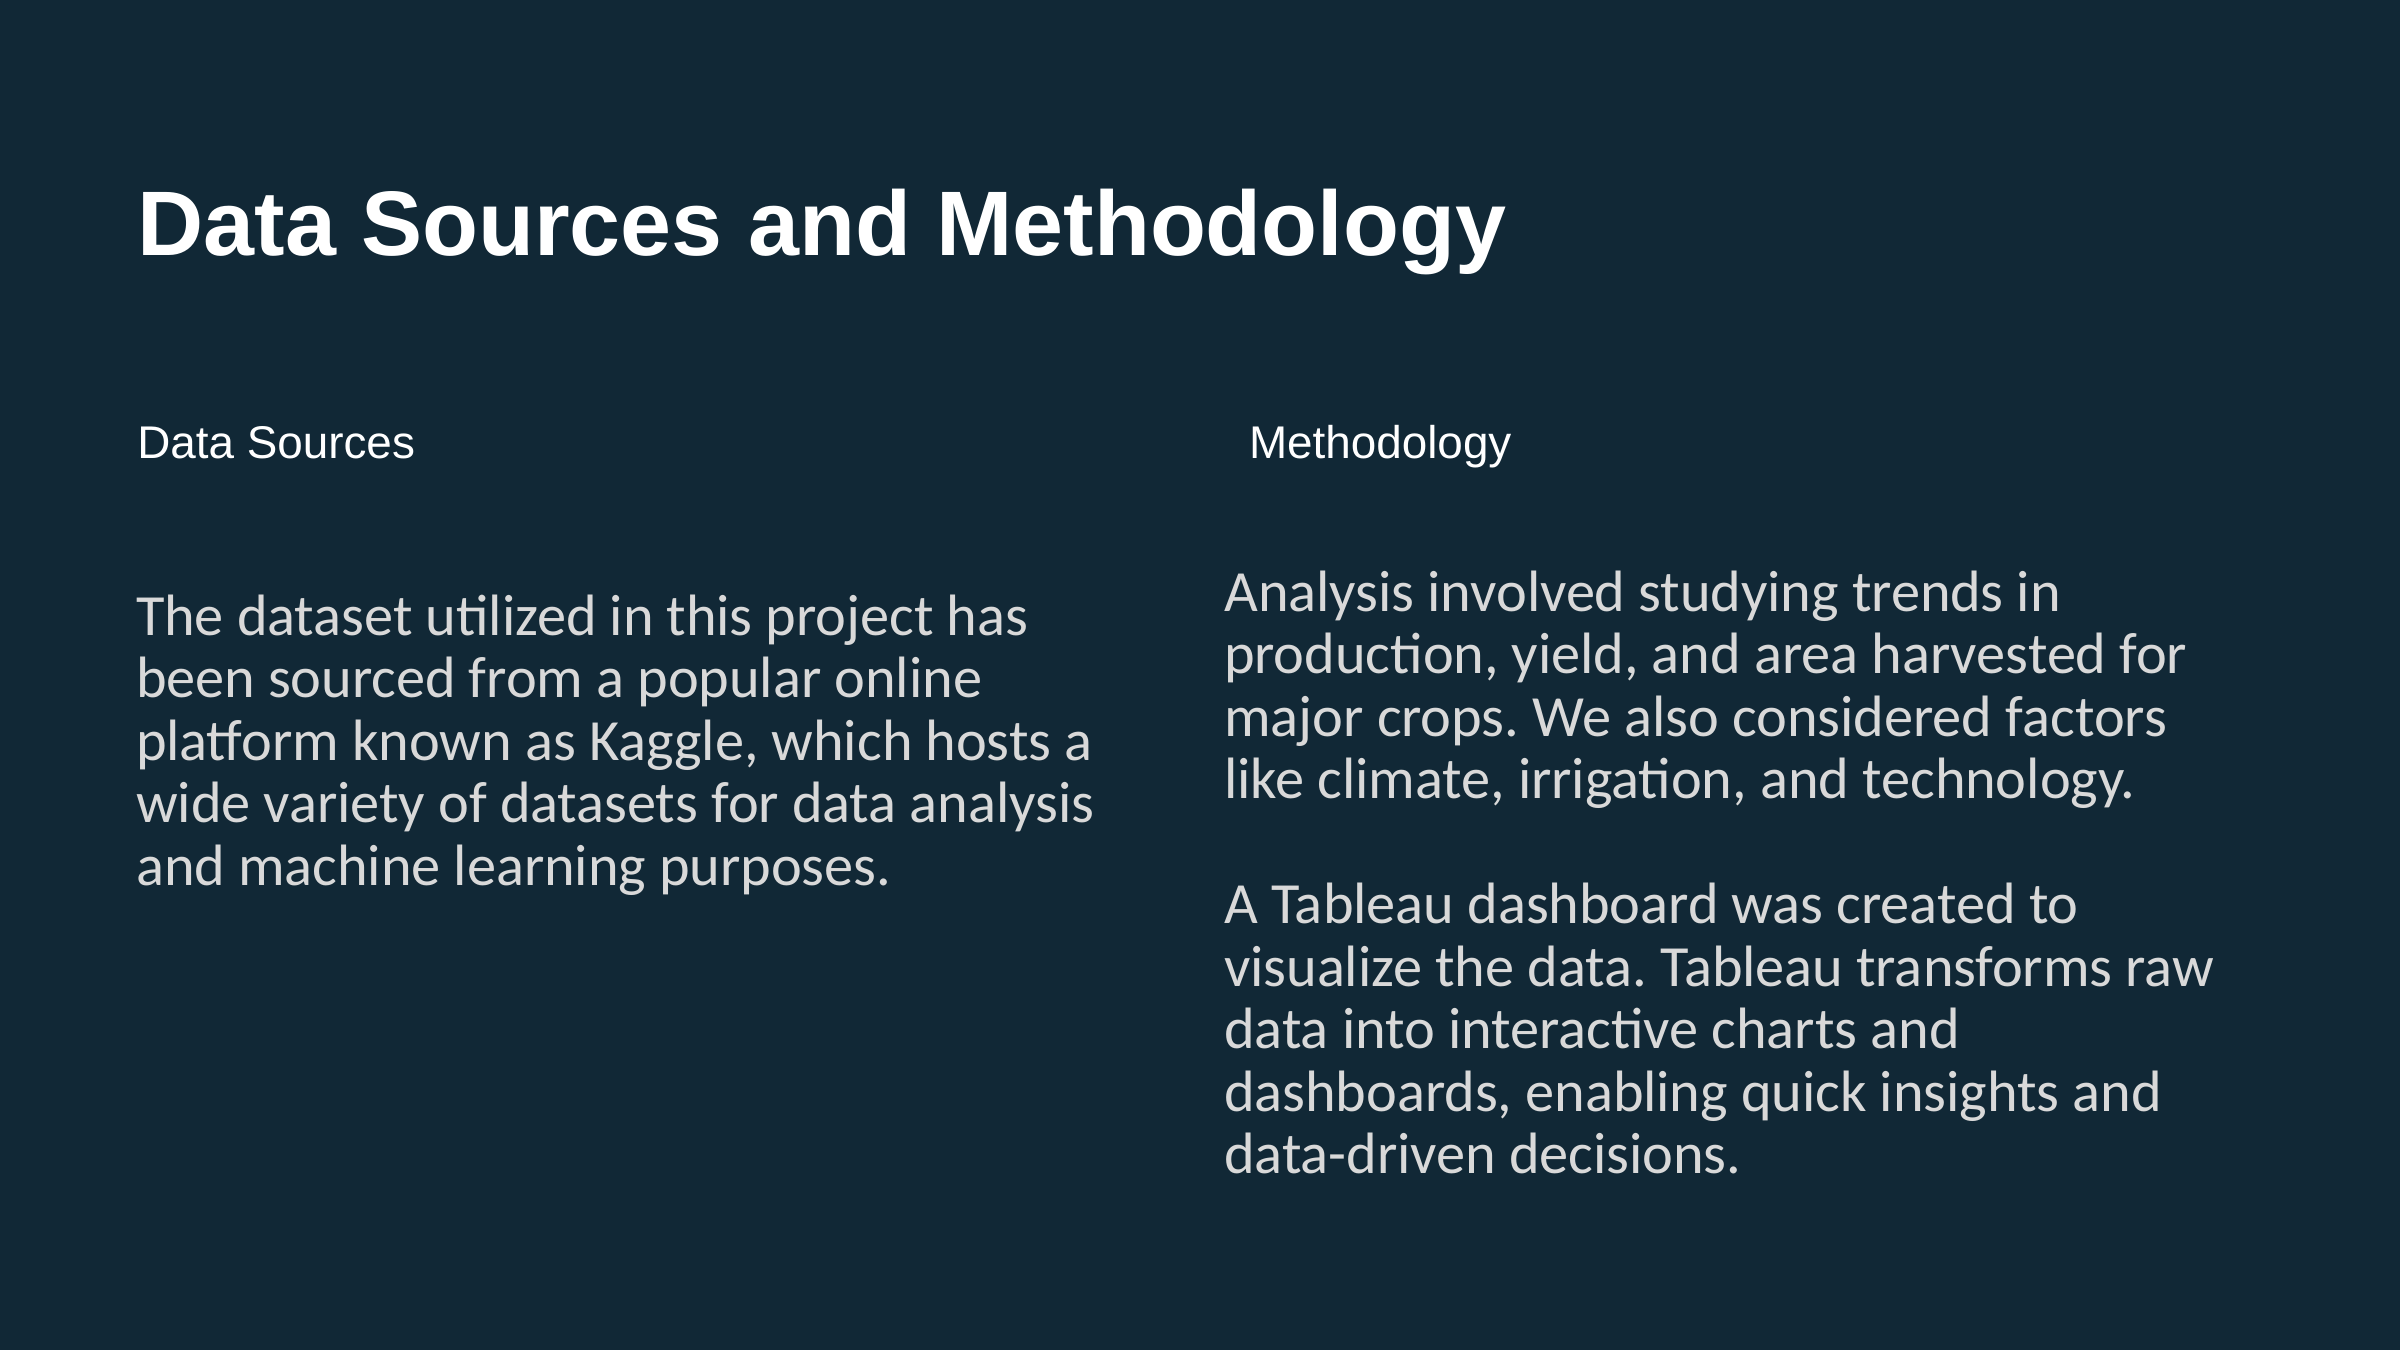

Data Sources and Methodology
Methodology
Data Sources
Analysis involved studying trends in production, yield, and area harvested for major crops. We also considered factors like climate, irrigation, and technology.

A Tableau dashboard was created to visualize the data. Tableau transforms raw data into interactive charts and dashboards, enabling quick insights and data-driven decisions.
The dataset utilized in this project has been sourced from a popular online platform known as Kaggle, which hosts a wide variety of datasets for data analysis and machine learning purposes.